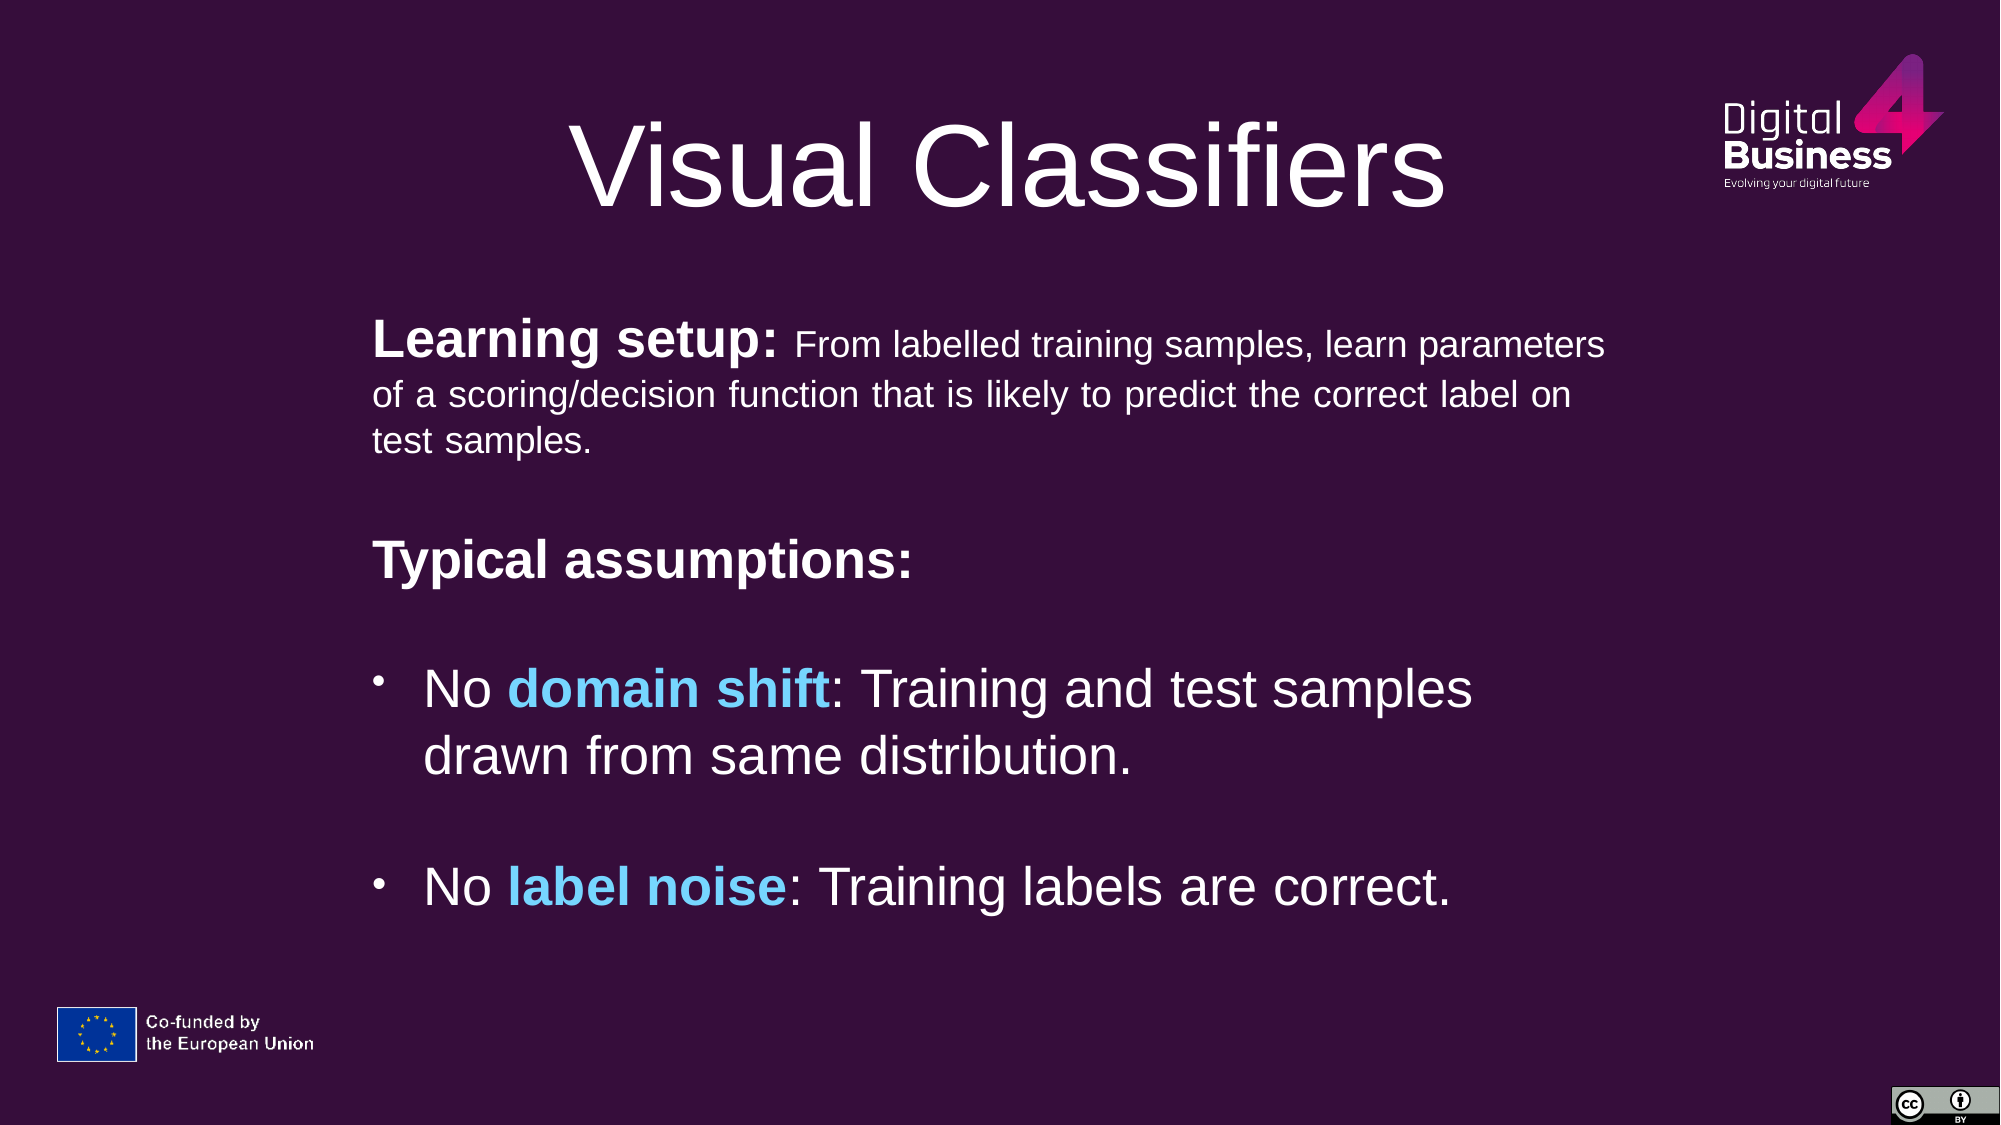

Visual Classifiers
Learning setup: From labelled training samples, learn parameters of a scoring/decision function that is likely to predict the correct label on test samples.

Typical assumptions:
No domain shift: Training and test samples drawn from same distribution.

No label noise: Training labels are correct.